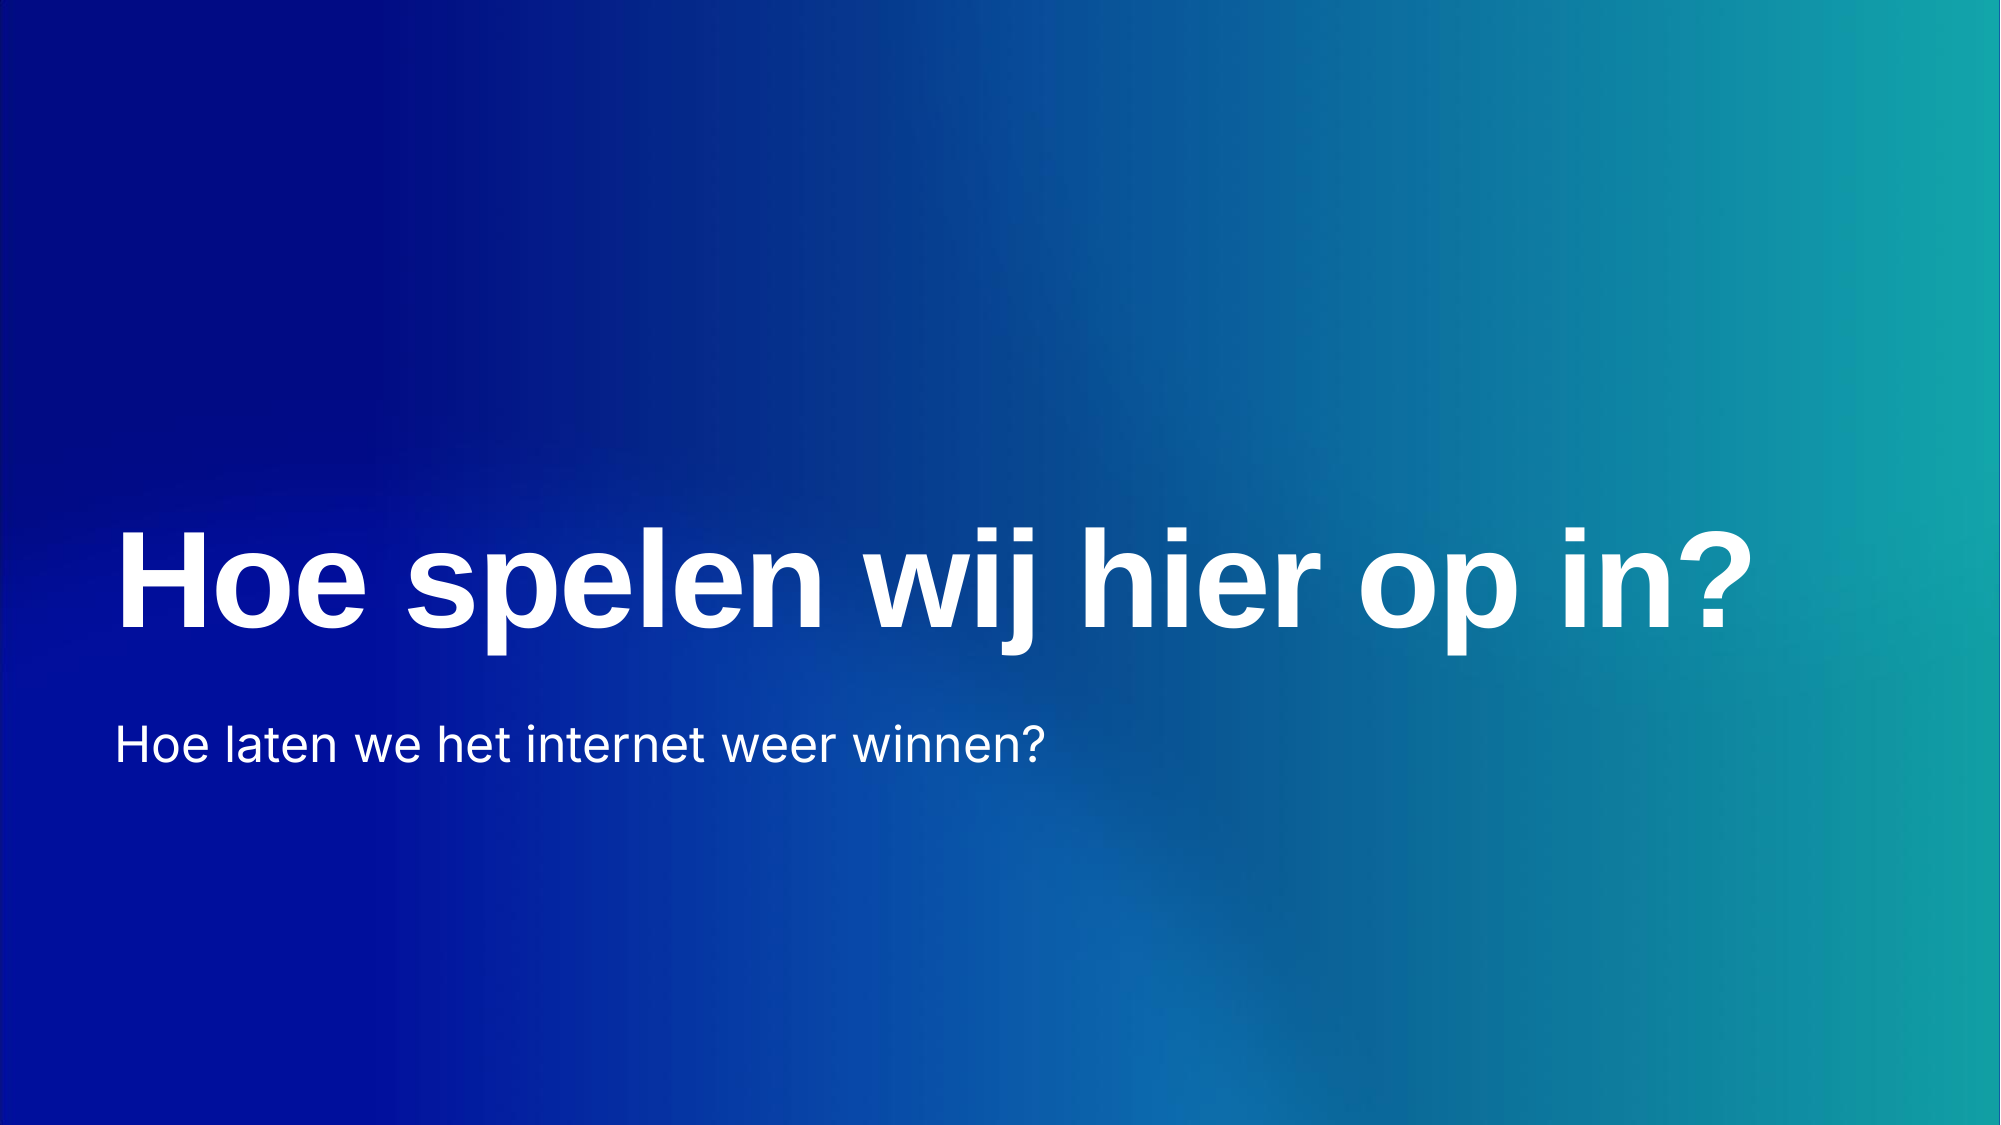

# Hoe spelen wij hier op in?
Hoe laten we het internet weer winnen?